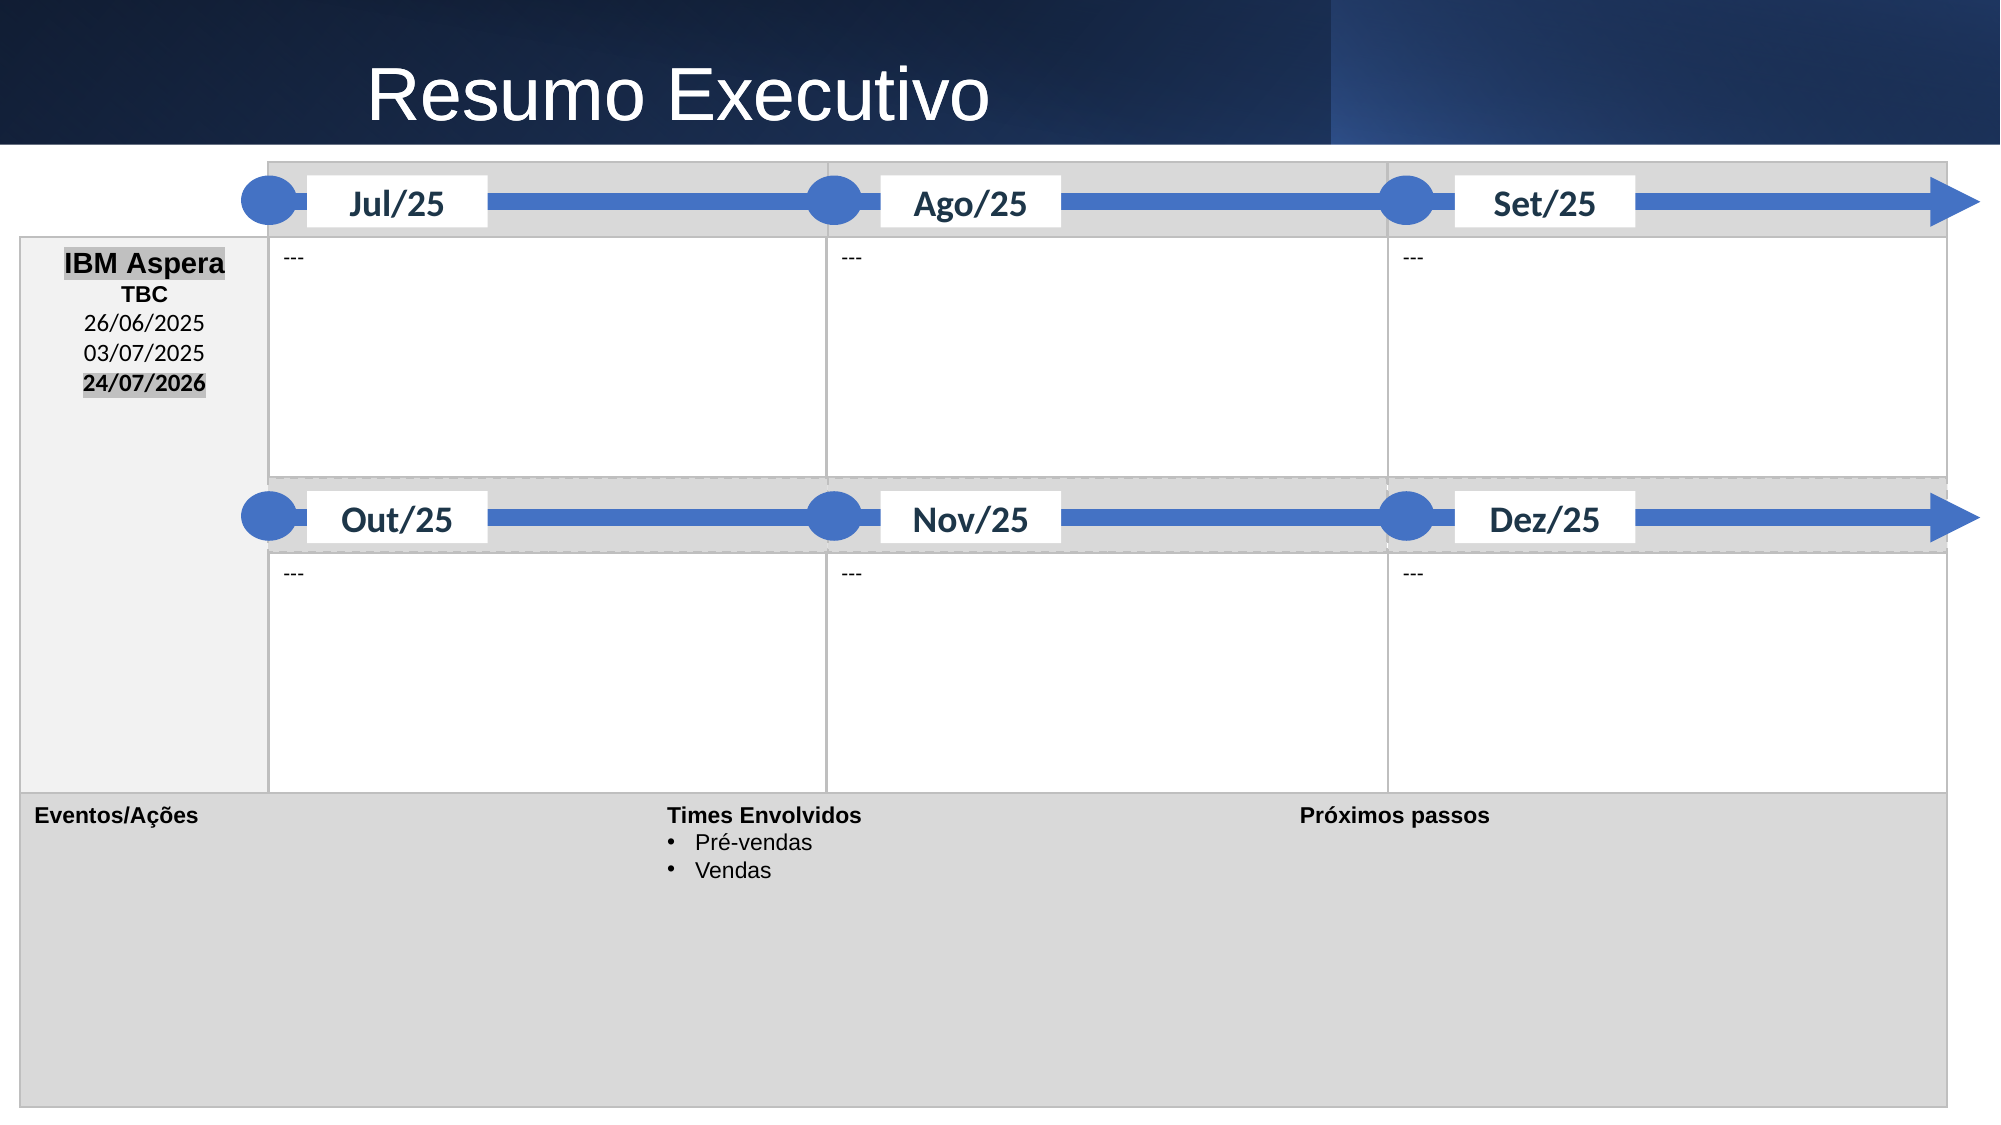

Resumo Executivo
Resumo Executivo

Jul/25
Ago/25
Set/25

---
---

---

Out/25
Nov/25
Dez/25

---

---
---
IBM Aspera
TBC
26/06/2025
03/07/2025
24/07/2026

Eventos/Ações

Times Envolvidos
Pré-vendas
Vendas

Próximos passos